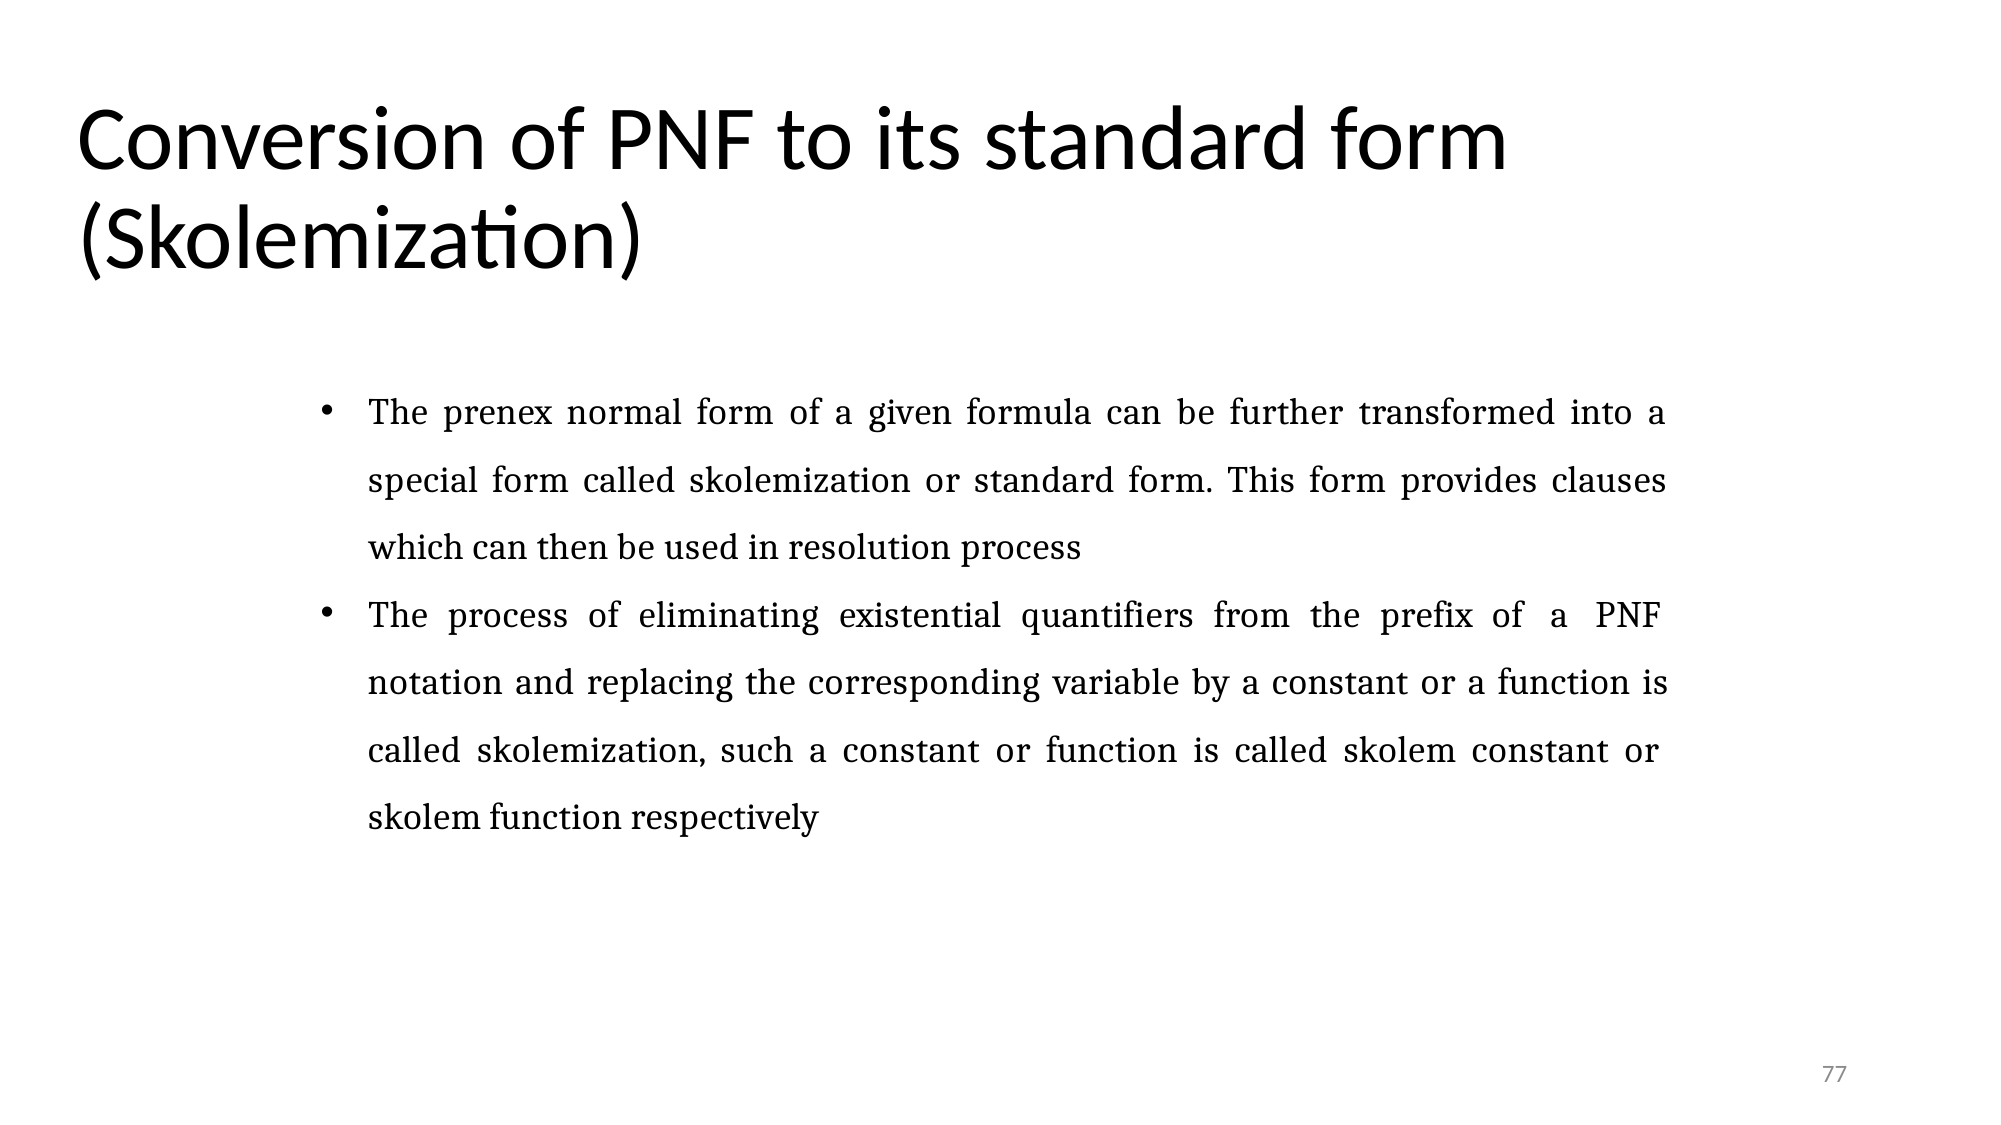

# Conversion of PNF to its standard form (Skolemization)
The prenex normal form of a given formula can be further transformed into a  special form called skolemization or standard form. This form provides clauses  which can then be used in resolution process
The process of eliminating existential quantifiers from the prefix of a PNF  notation and replacing the corresponding variable by a constant or a function is  called skolemization, such a constant or function is called skolem constant or
skolem function respectively
77